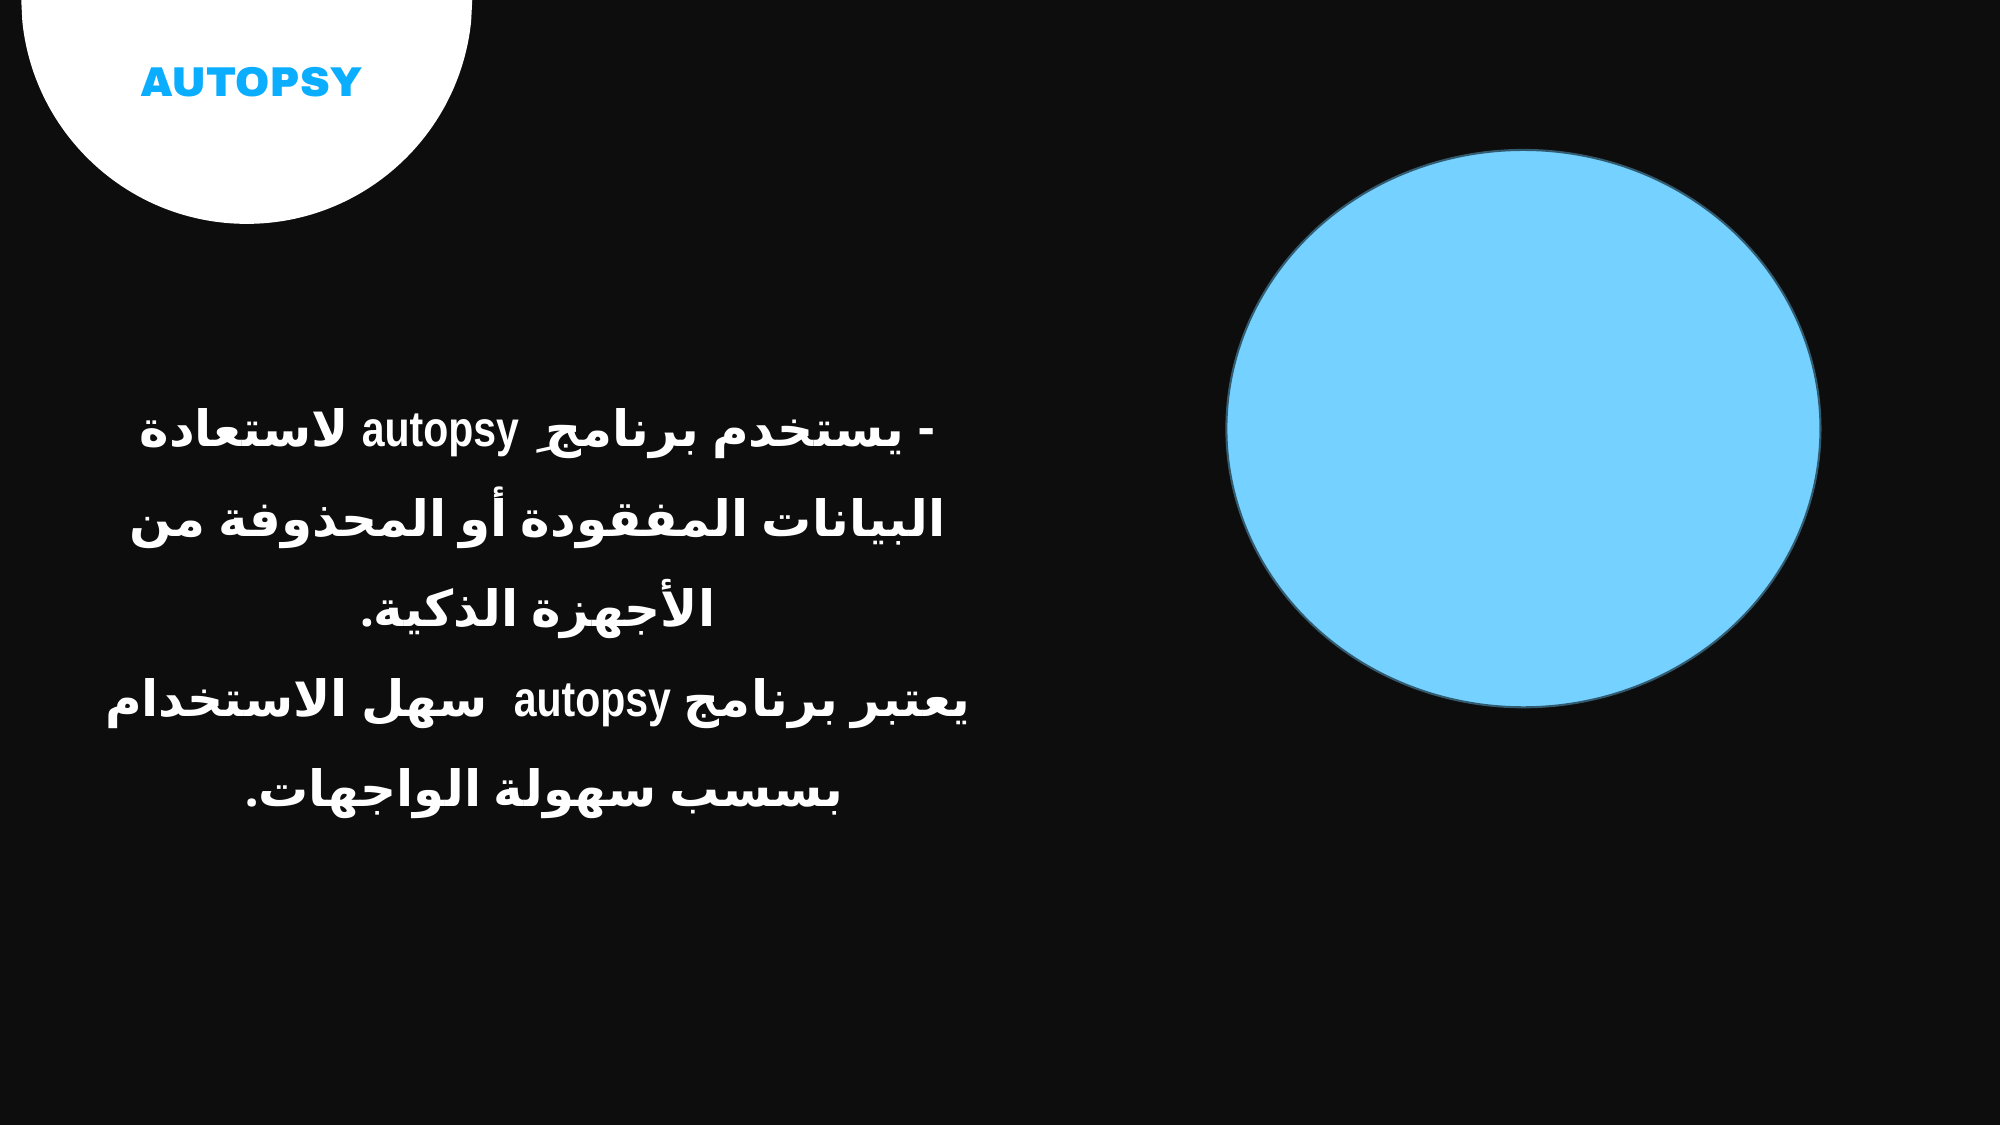

AUTOPSY

- يستخدم برنامج ِ autopsy لاستعادة البيانات المفقودة أو المحذوفة من الأجهزة الذكية.
يعتبر برنامج autopsy  سهل الاستخدام بسسب سهولة الواجهات.